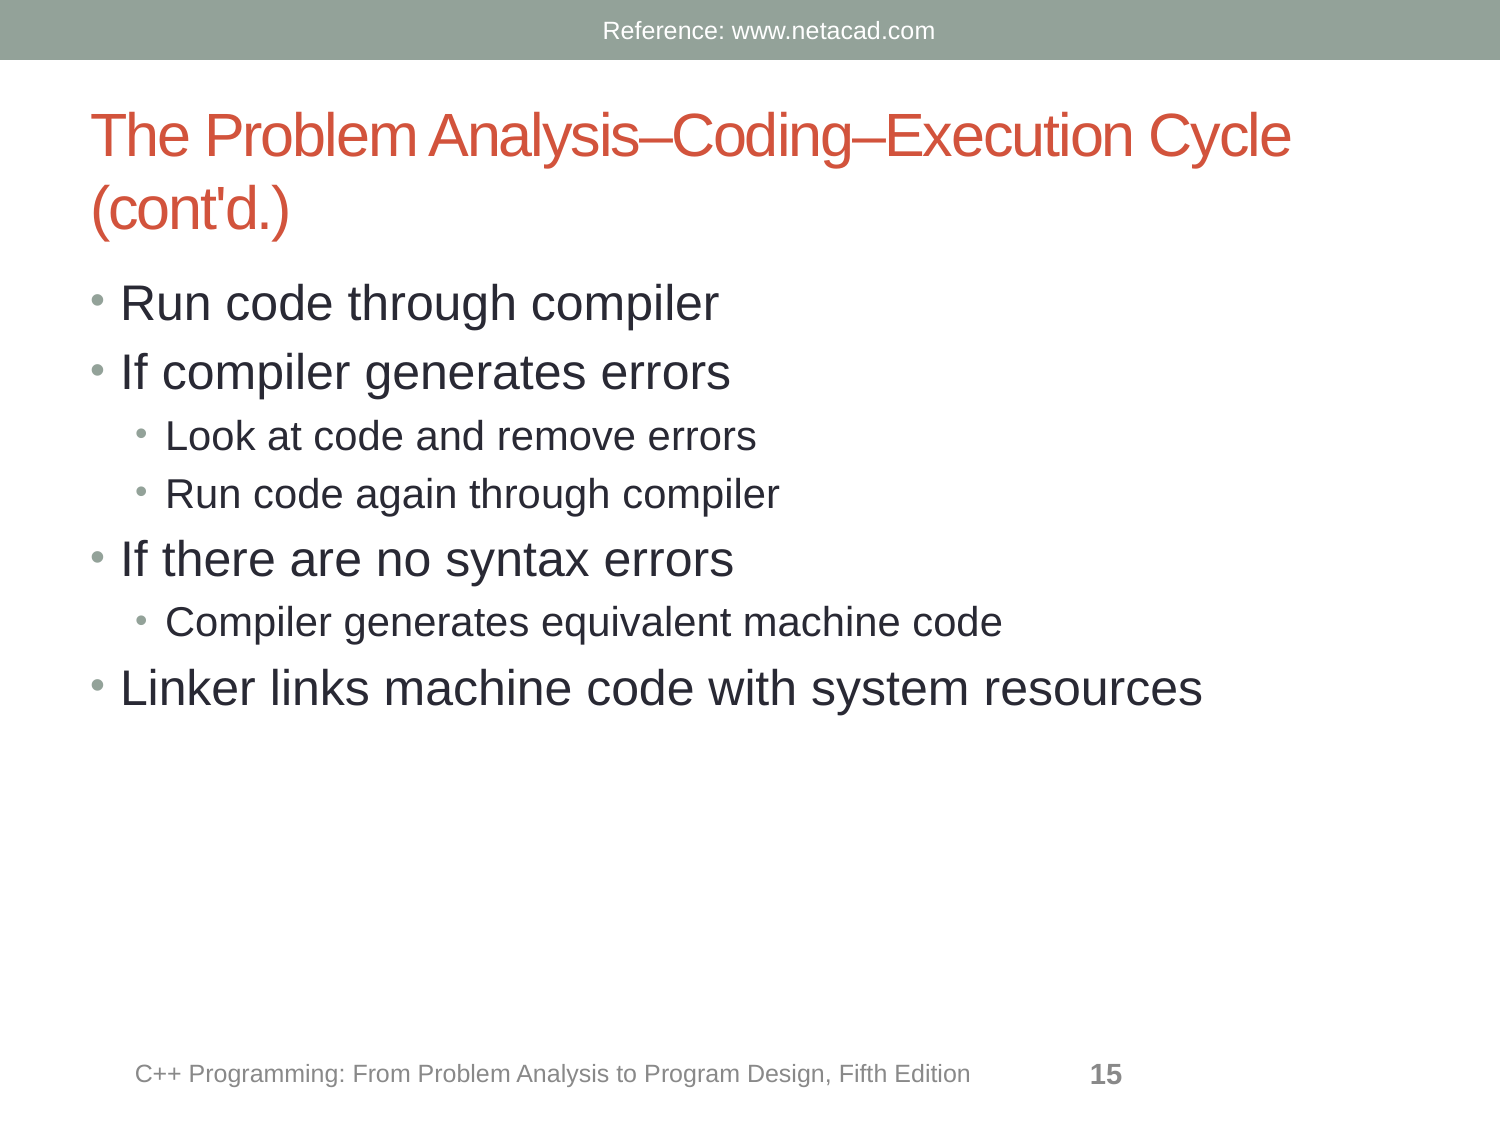

The Problem Analysis–Coding–Execution Cycle (cont'd.)
Run code through compiler
If compiler generates errors
Look at code and remove errors
Run code again through compiler
If there are no syntax errors
Compiler generates equivalent machine code
Linker links machine code with system resources

Reference: www.netacad.com
C++ Programming: From Problem Analysis to Program Design, Fifth Edition
15